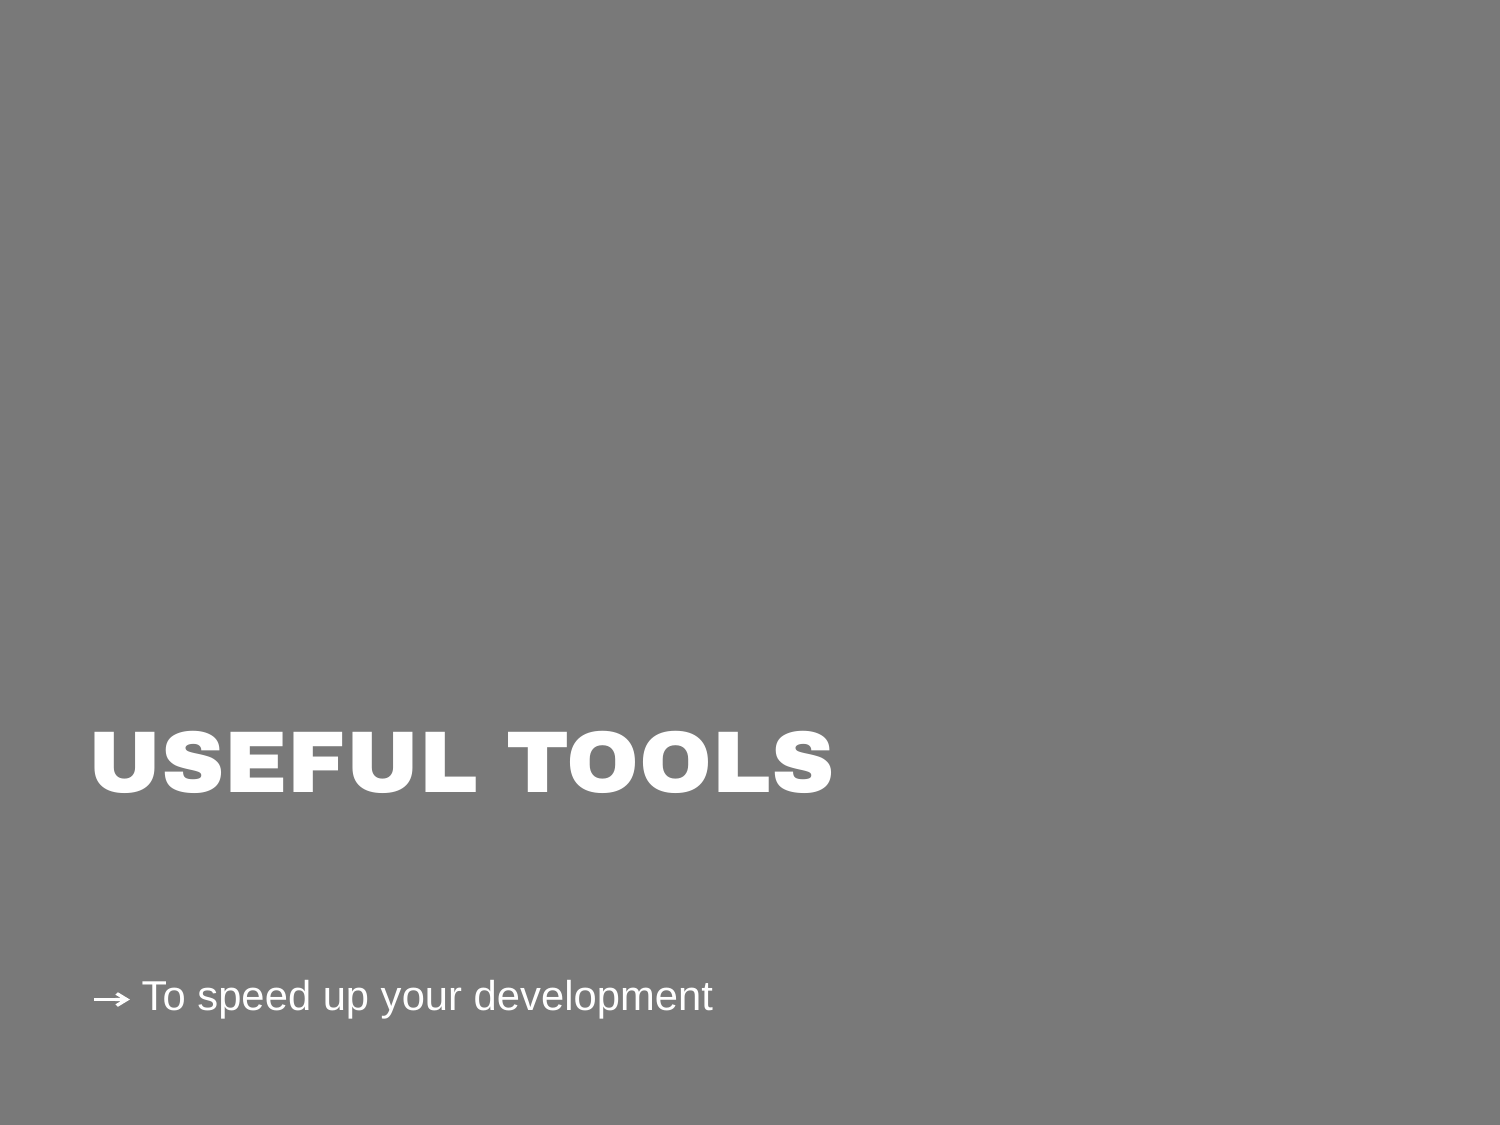

Useful Tools
To speed up your development